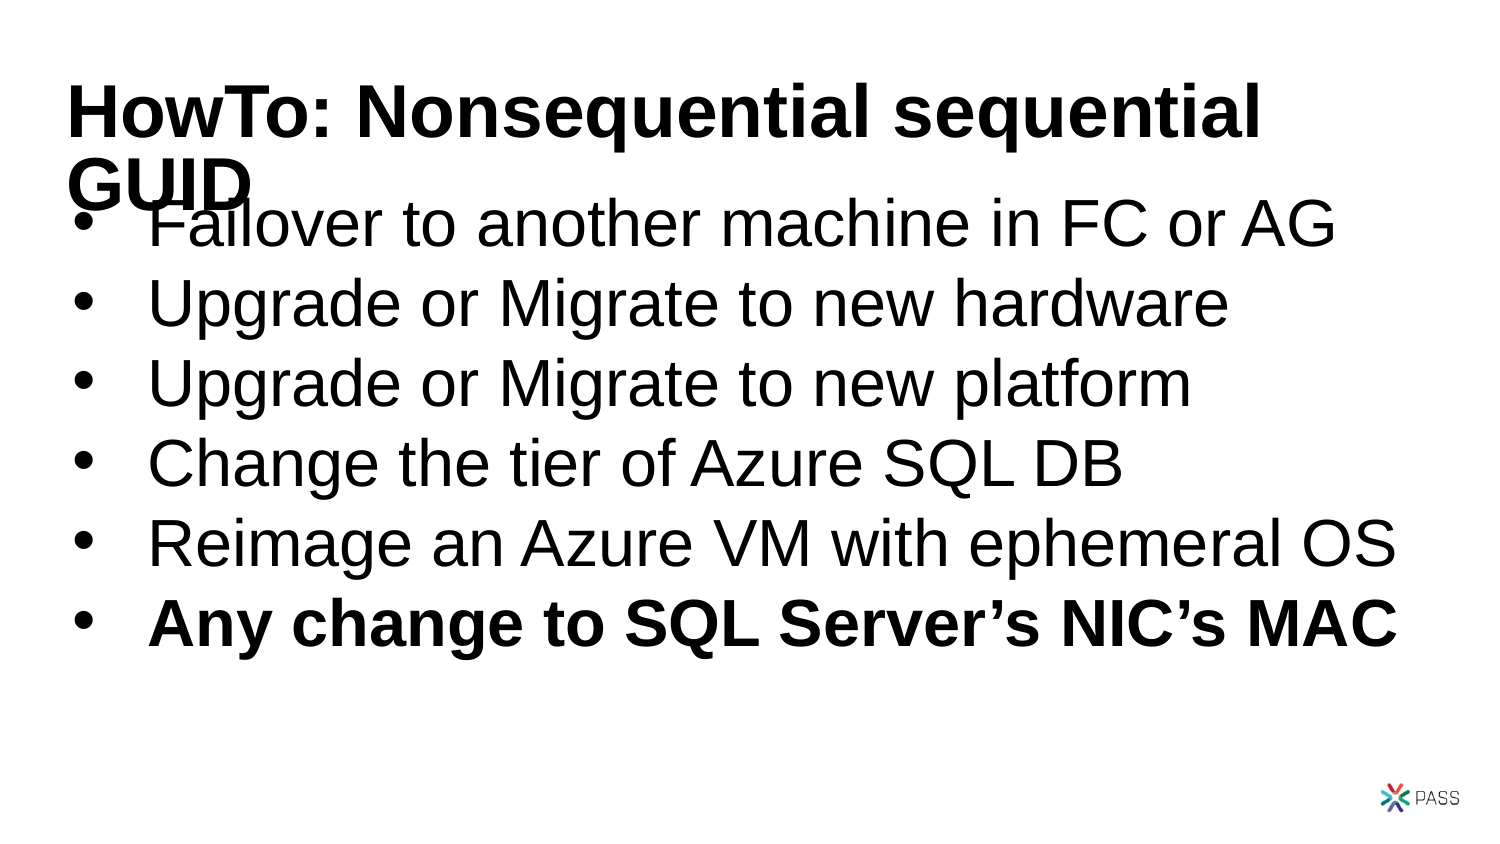

# HowTo: Nonsequential sequential GUID
Failover to another machine in FC or AG
Upgrade or Migrate to new hardware
Upgrade or Migrate to new platform
Change the tier of Azure SQL DB
Reimage an Azure VM with ephemeral OS
Any change to SQL Server’s NIC’s MAC